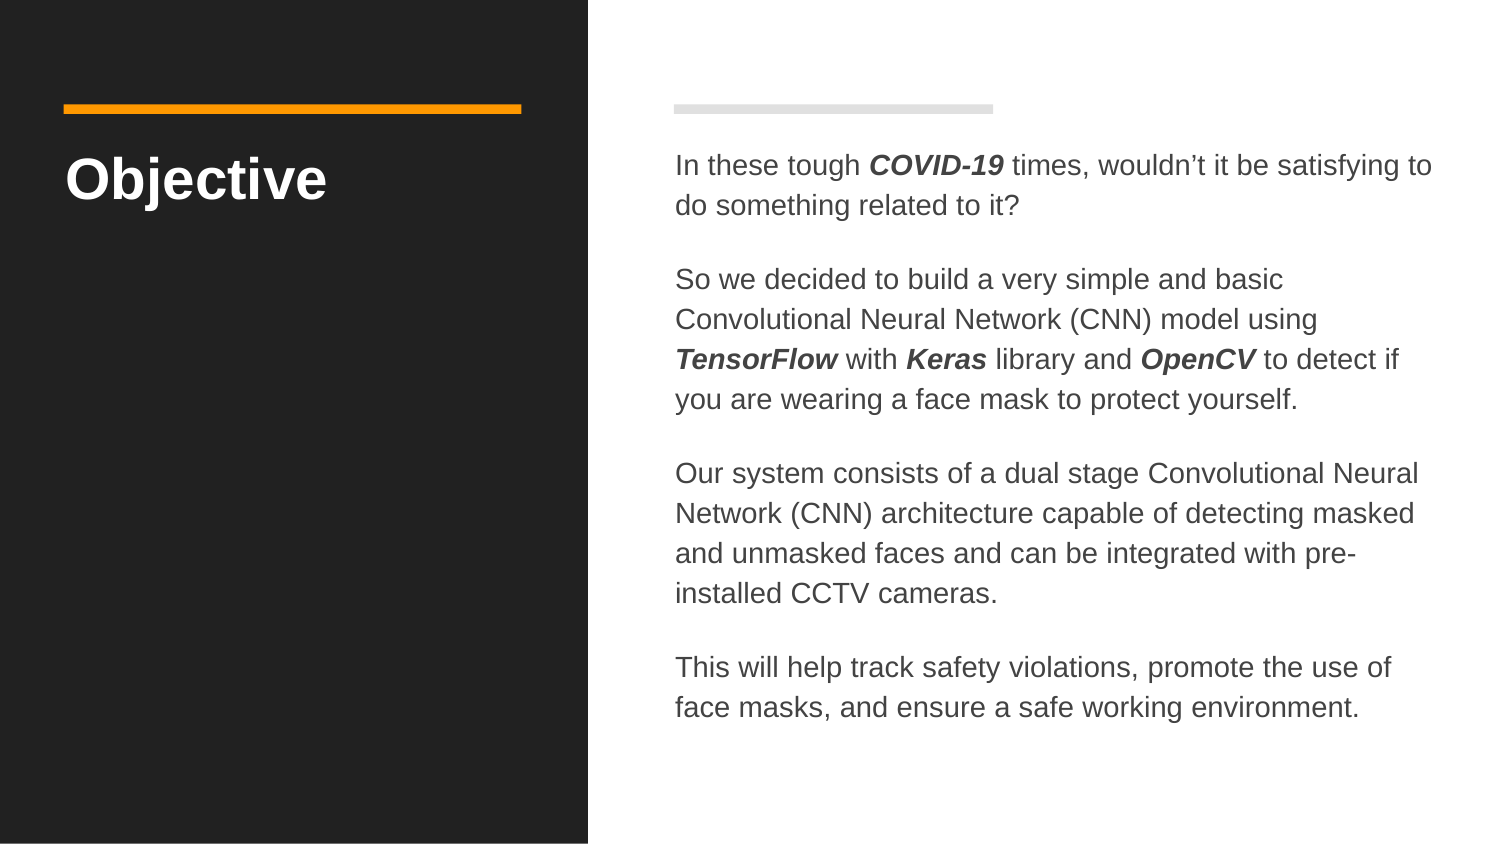

# Objective
In these tough COVID-19 times, wouldn’t it be satisfying to do something related to it?
So we decided to build a very simple and basic Convolutional Neural Network (CNN) model using TensorFlow with Keras library and OpenCV to detect if you are wearing a face mask to protect yourself.
Our system consists of a dual stage Convolutional Neural Network (CNN) architecture capable of detecting masked and unmasked faces and can be integrated with pre-installed CCTV cameras.
This will help track safety violations, promote the use of face masks, and ensure a safe working environment.